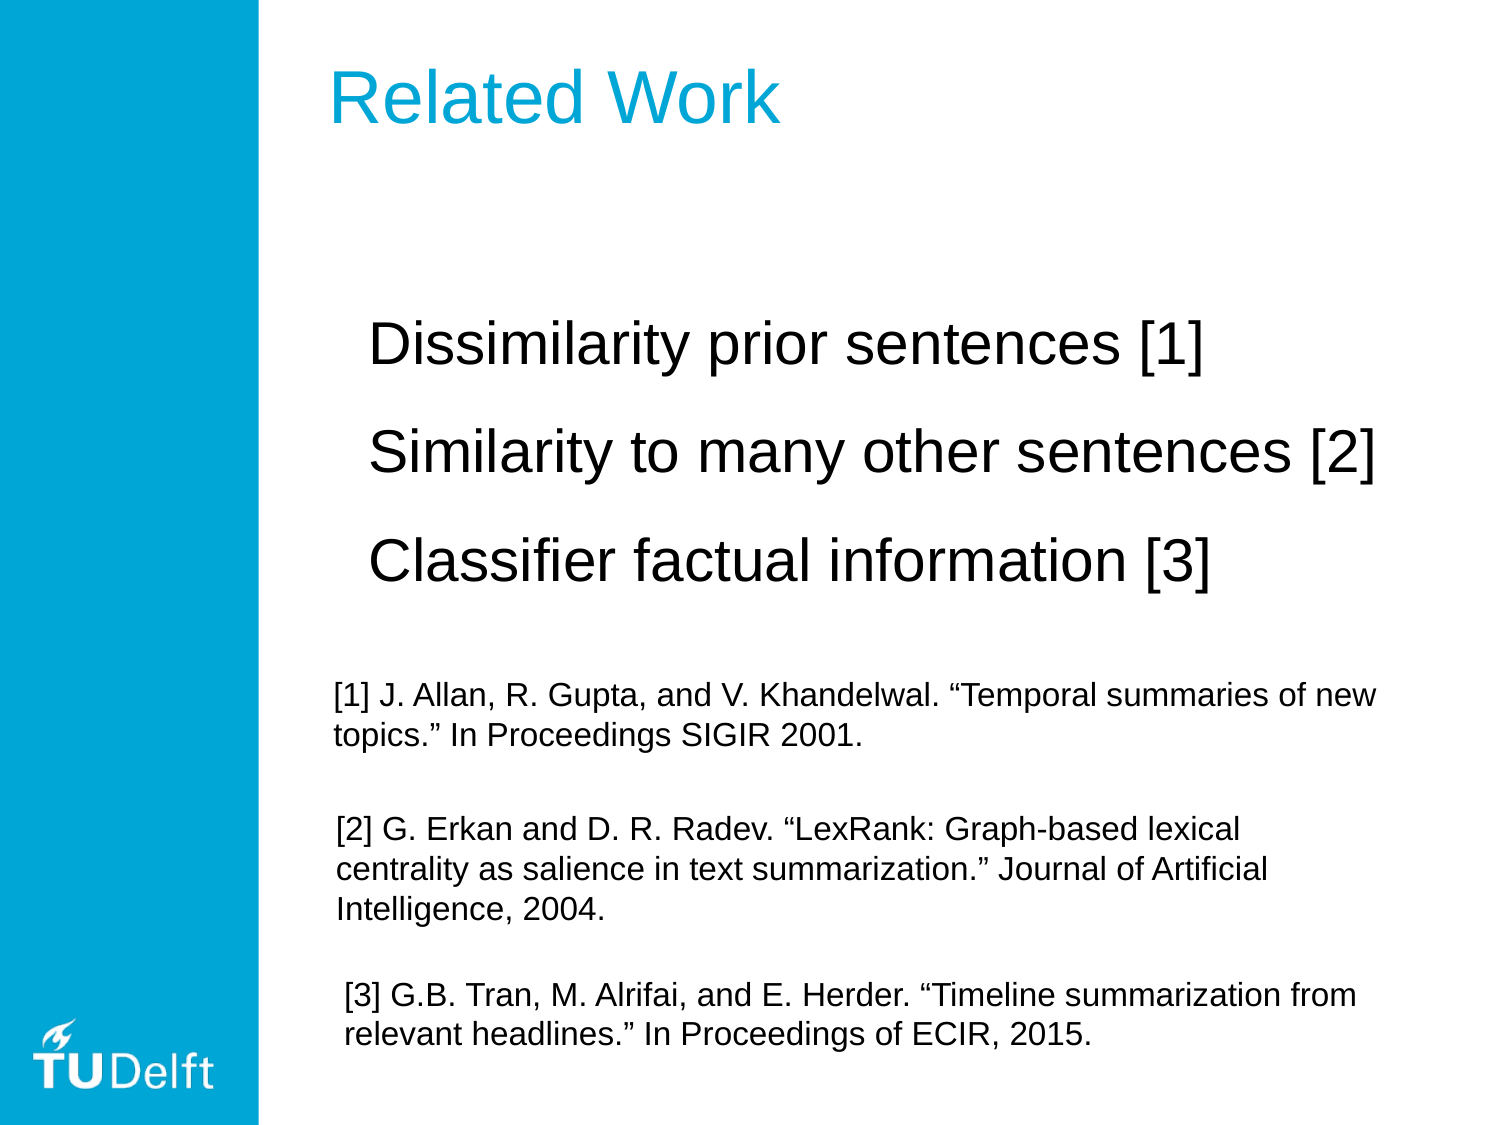

Related Work
Dissimilarity prior sentences [1]
Similarity to many other sentences [2]
Classifier factual information [3]
[1] J. Allan, R. Gupta, and V. Khandelwal. “Temporal summaries of new topics.” In Proceedings SIGIR 2001.

[2] G. Erkan and D. R. Radev. “LexRank: Graph-based lexical centrality as salience in text summarization.” Journal of Artificial Intelligence, 2004.

[3] G.B. Tran, M. Alrifai, and E. Herder. “Timeline summarization from relevant headlines.” In Proceedings of ECIR, 2015.
5